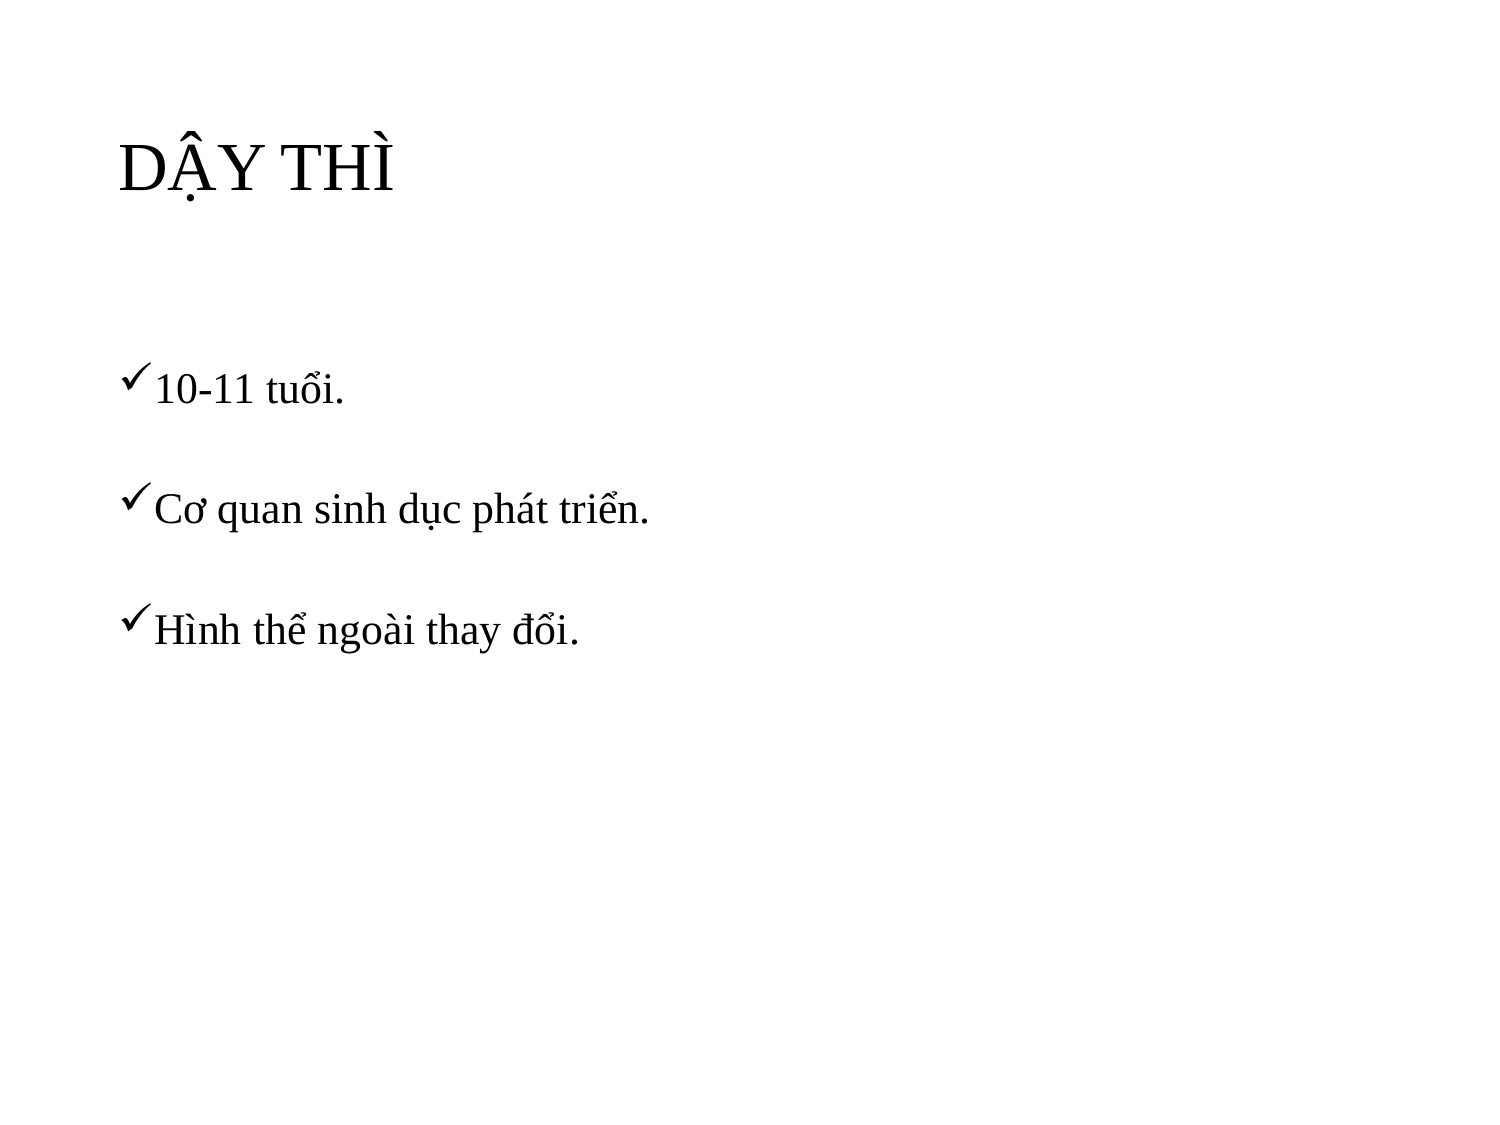

# DẬY THÌ
10-11 tuổi.
Cơ quan sinh dục phát triển.
Hình thể ngoài thay đổi.